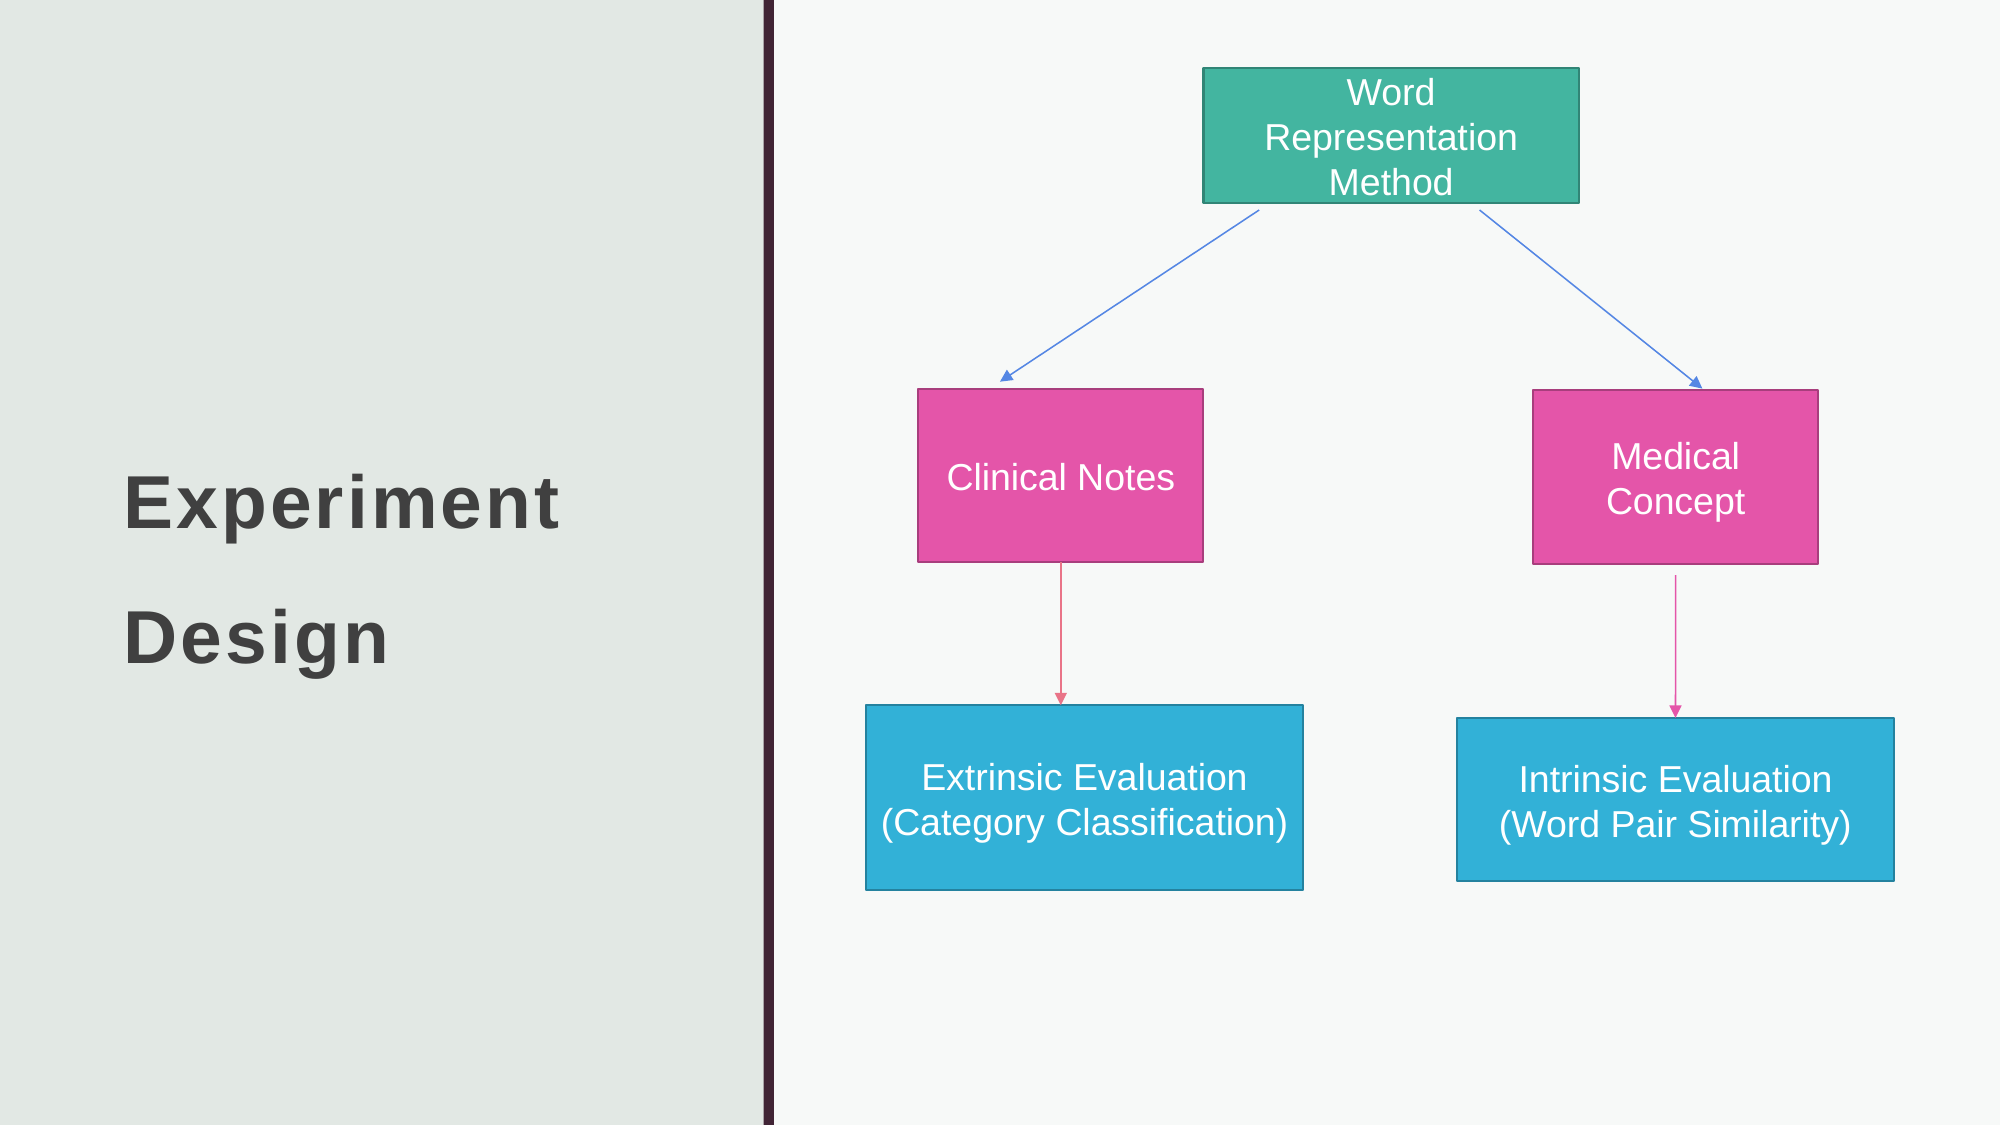

Word Representation Method
# Experiment Design
Clinical Notes
Medical Concept
Extrinsic Evaluation
(Category Classification)
Intrinsic Evaluation
(Word Pair Similarity)